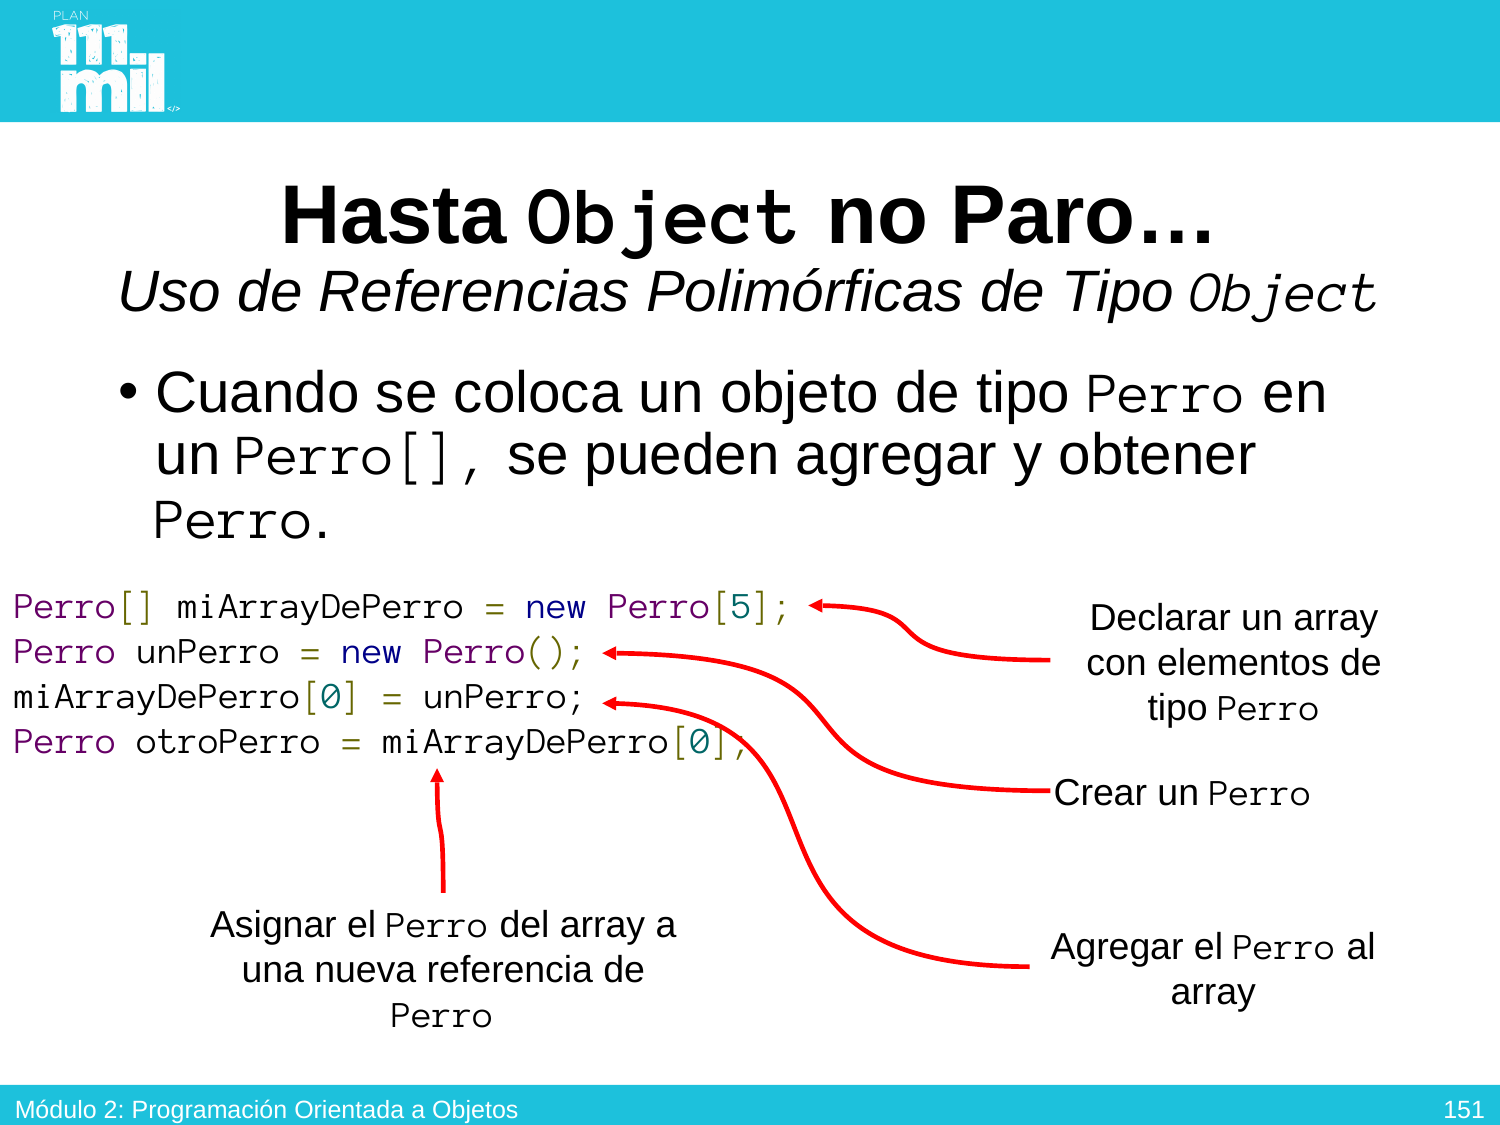

# Hasta Object no Paro… Uso de Referencias Polimórficas de Tipo Object
Cuando se coloca un objeto de tipo Perro en un Perro[], se pueden agregar y obtener Perro.
Perro[] miArrayDePerro = new Perro[5];
Perro unPerro = new Perro();
miArrayDePerro[0] = unPerro;
Perro otroPerro = miArrayDePerro[0];
Declarar un array con elementos de tipo Perro
Crear un Perro
Asignar el Perro del array a una nueva referencia de Perro
Agregar el Perro al array
151
Módulo 2: Programación Orientada a Objetos